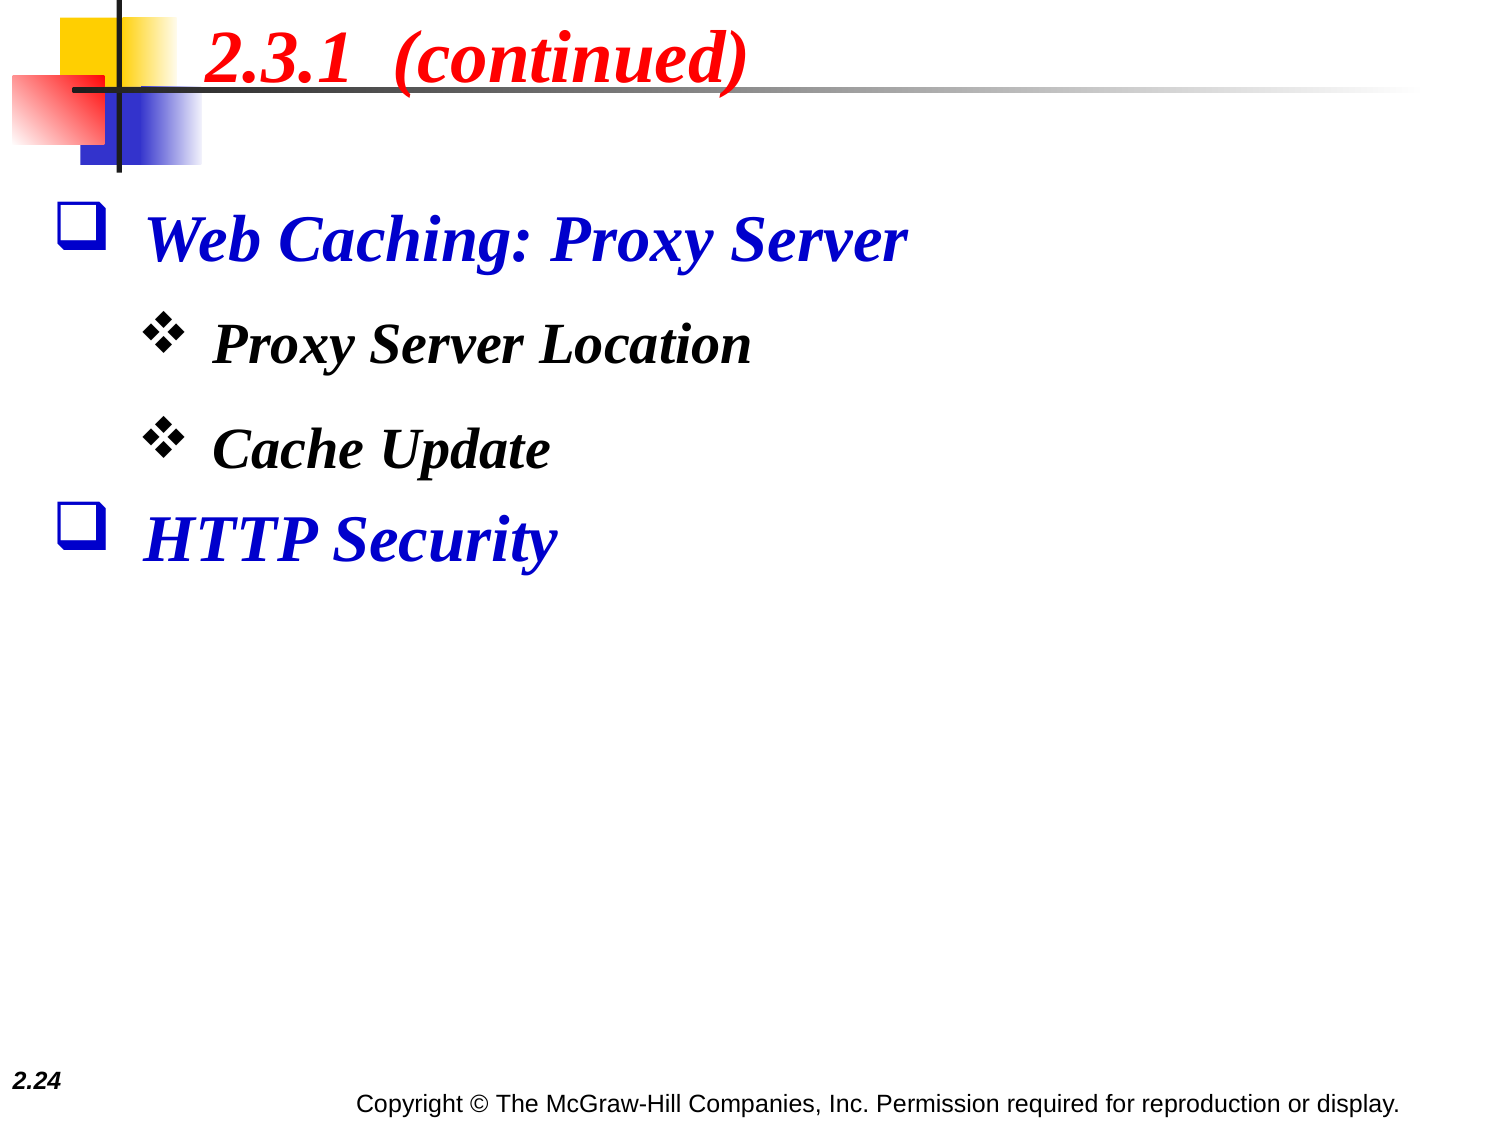

2.3.1  (continued)

 Web Caching: Proxy Server
Proxy Server Location
Cache Update
 HTTP Security
2.24